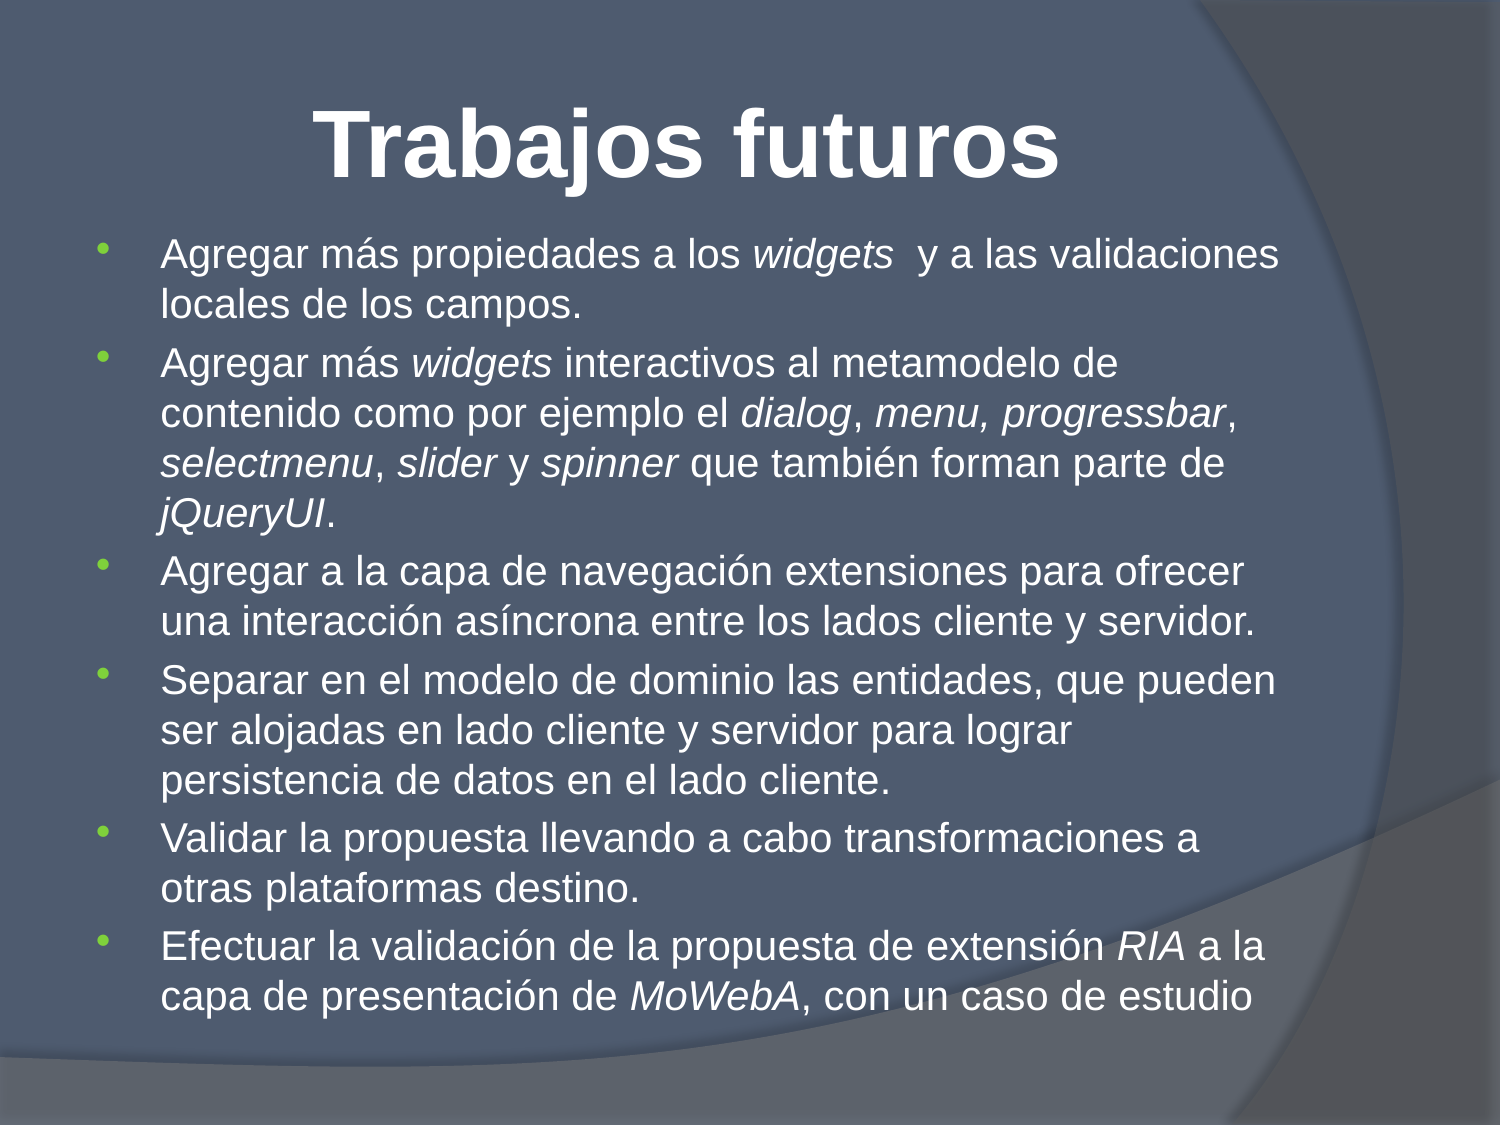

# Trabajos futuros
Agregar más propiedades a los widgets  y a las validaciones locales de los campos.
Agregar más widgets interactivos al metamodelo de contenido como por ejemplo el dialog, menu, progressbar, selectmenu, slider y spinner que también forman parte de jQueryUI.
Agregar a la capa de navegación extensiones para ofrecer una interacción asíncrona entre los lados cliente y servidor.
Separar en el modelo de dominio las entidades, que pueden ser alojadas en lado cliente y servidor para lograr persistencia de datos en el lado cliente.
Validar la propuesta llevando a cabo transformaciones a otras plataformas destino.
Efectuar la validación de la propuesta de extensión RIA a la capa de presentación de MoWebA, con un caso de estudio